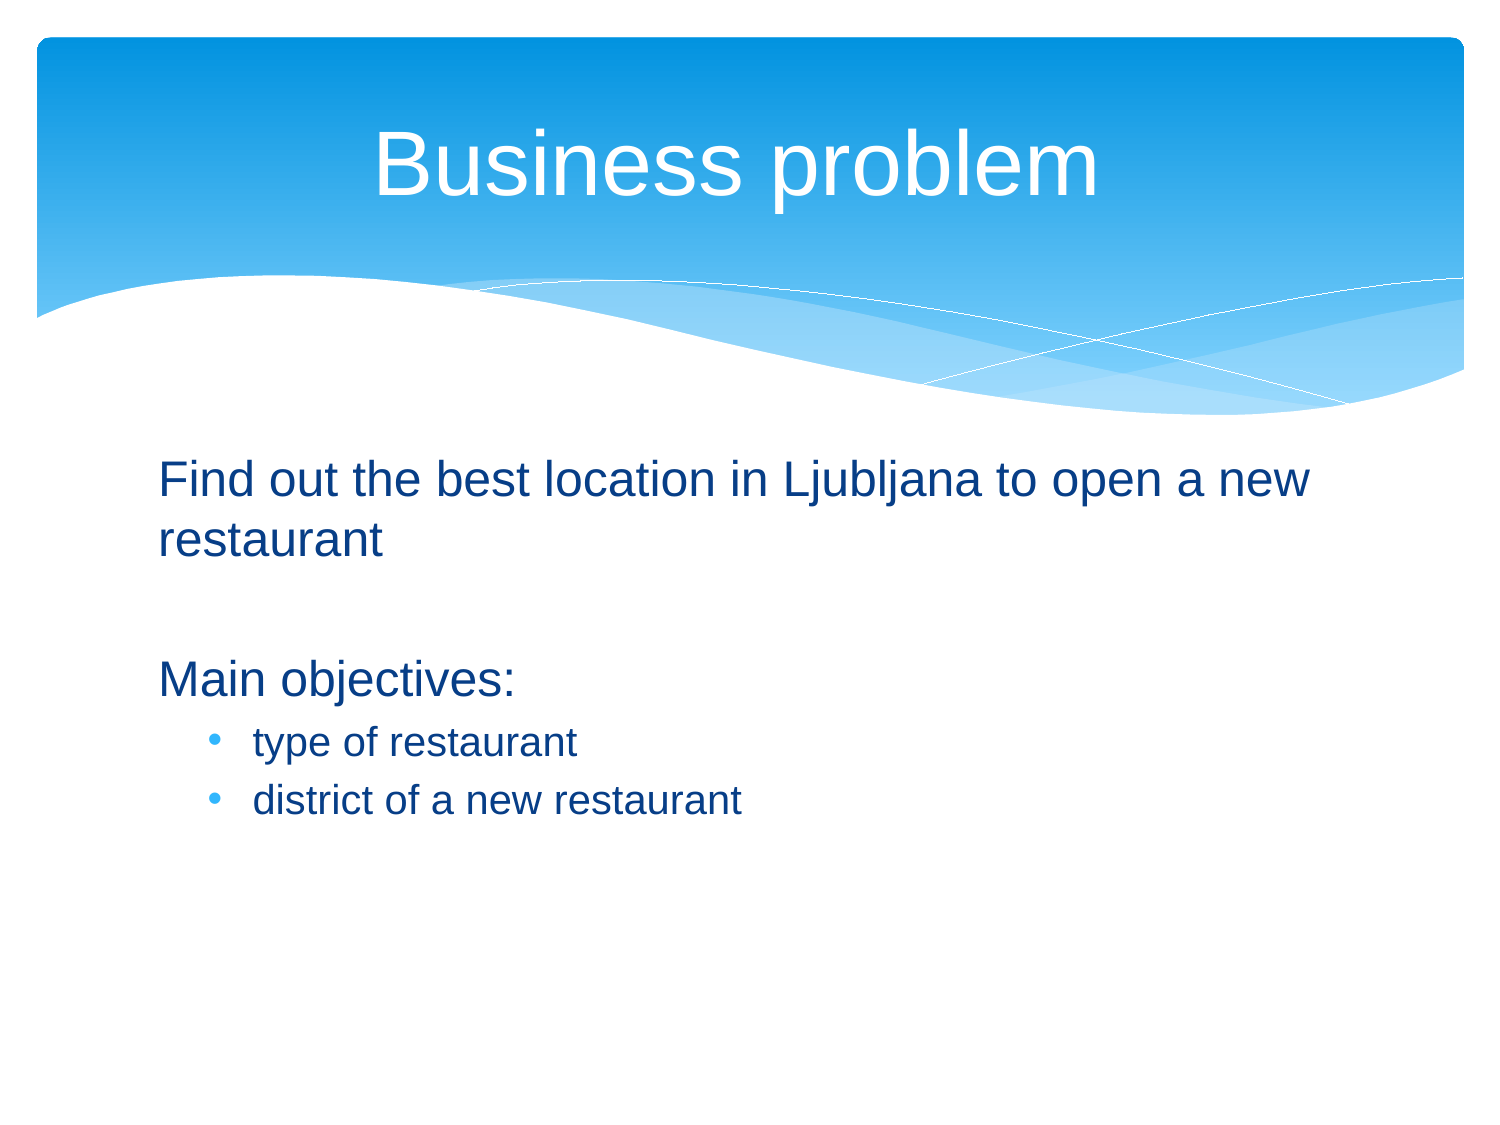

# Business problem
Find out the best location in Ljubljana to open a new restaurant

Main objectives:
type of restaurant
district of a new restaurant